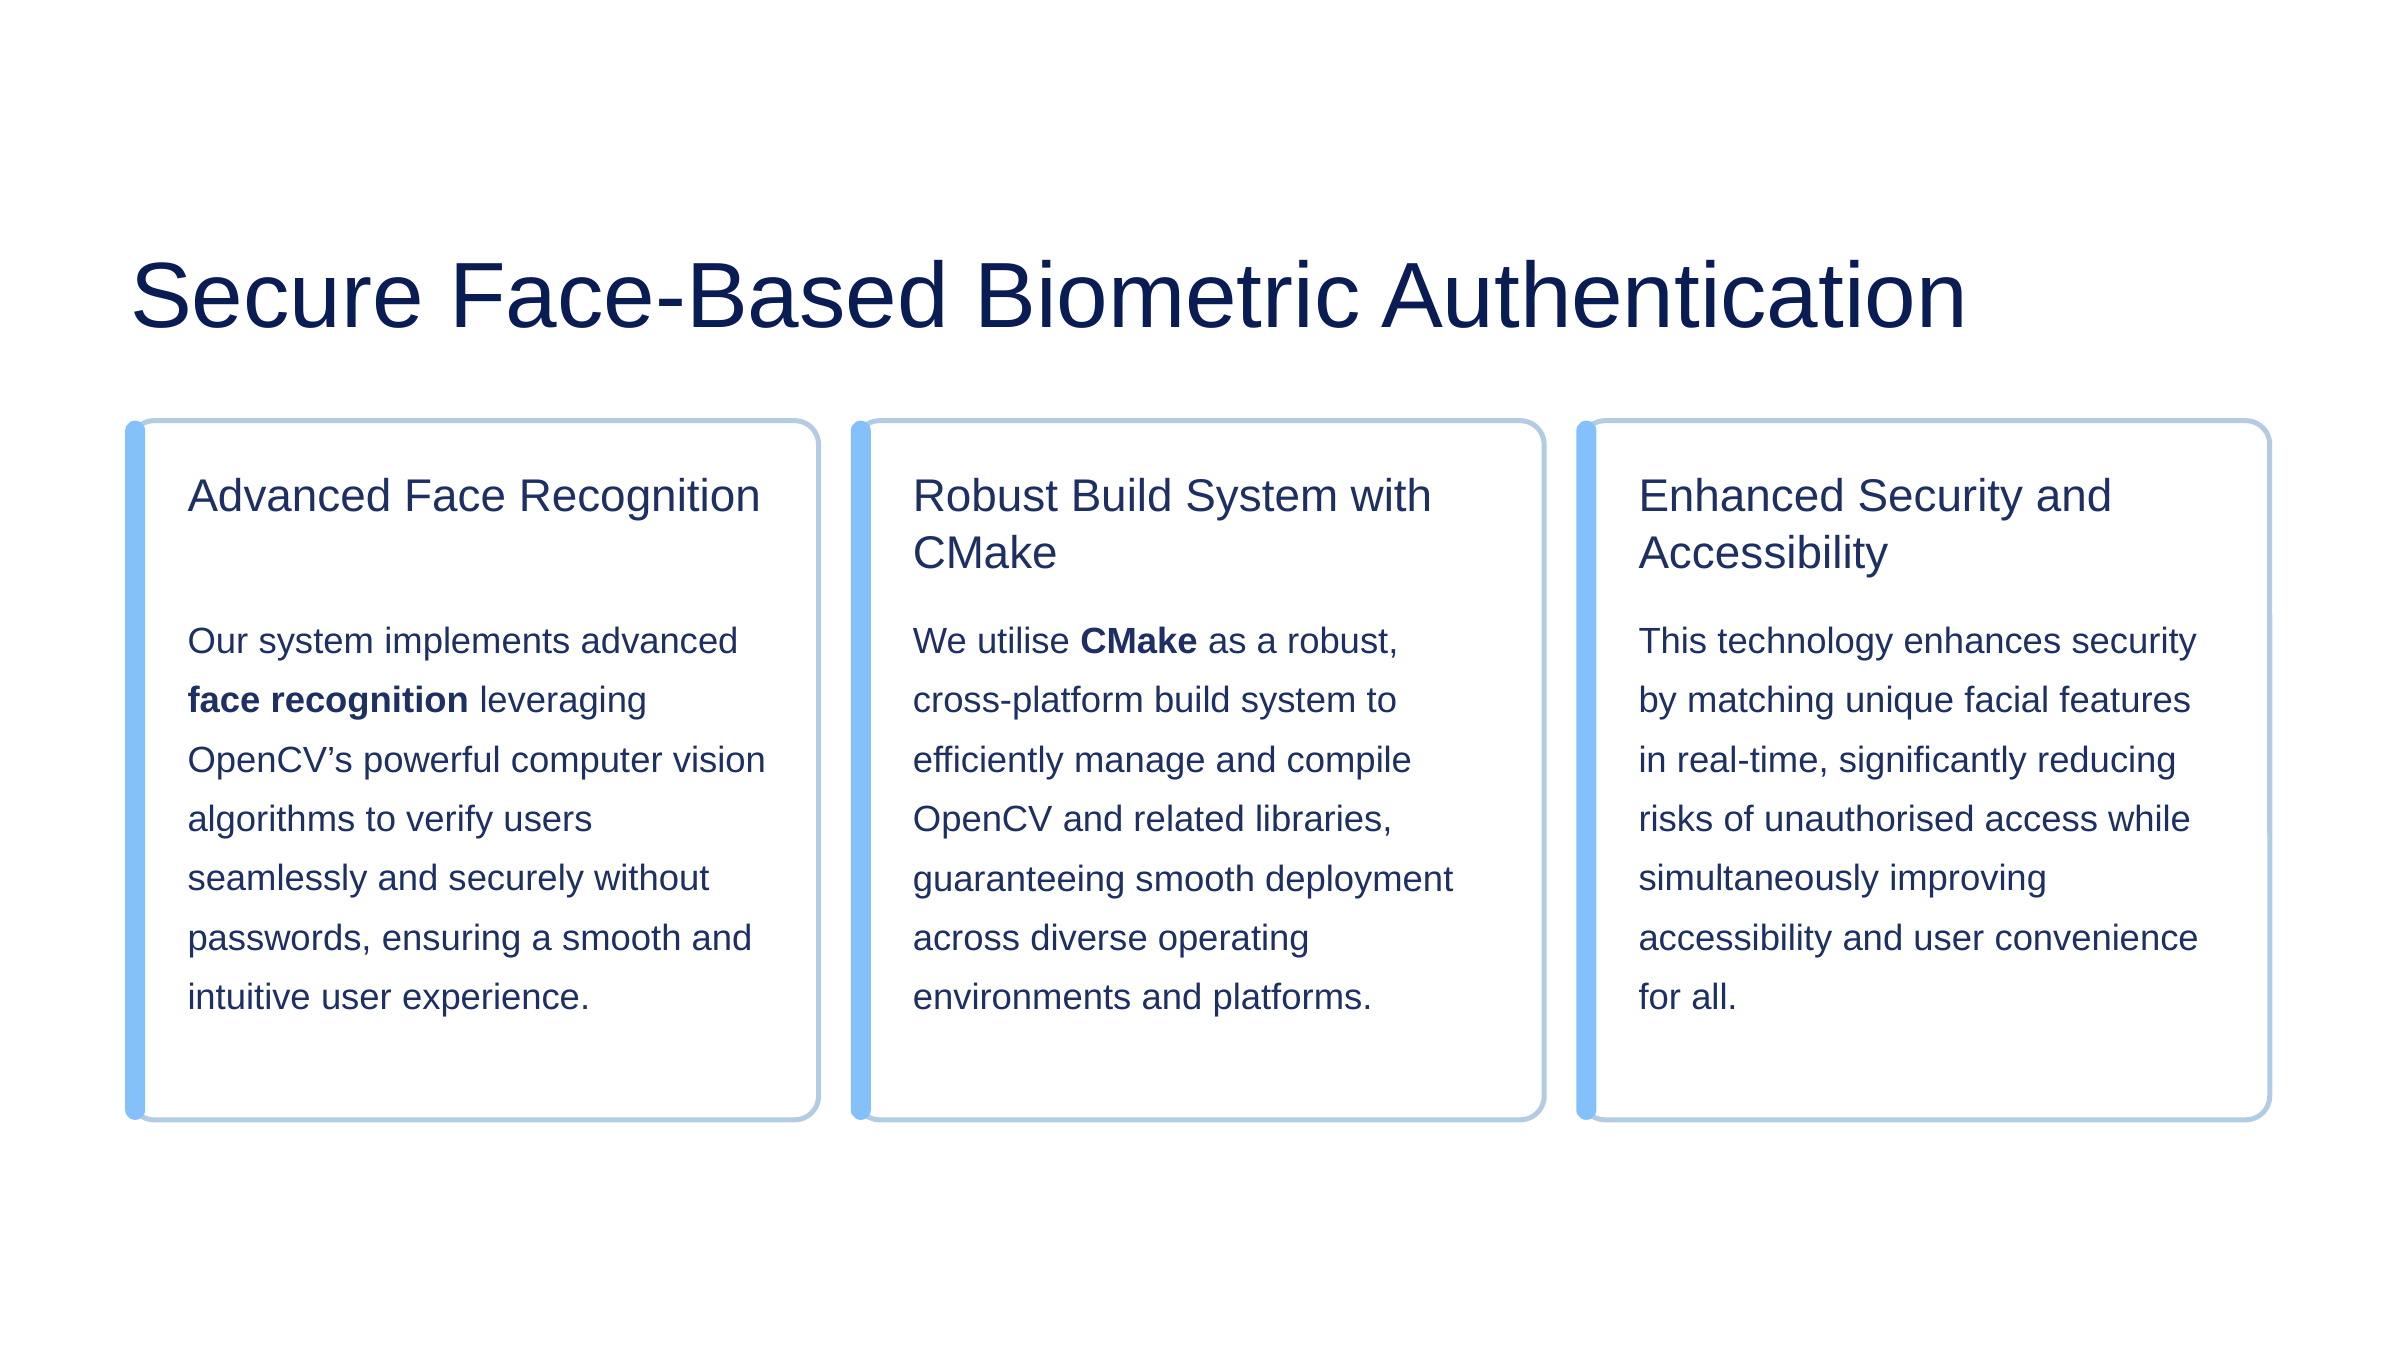

Secure Face-Based Biometric Authentication

Advanced Face Recognition
Robust Build System with CMake
Enhanced Security and Accessibility
Our system implements advanced face recognition leveraging OpenCV’s powerful computer vision algorithms to verify users seamlessly and securely without passwords, ensuring a smooth and intuitive user experience.
We utilise CMake as a robust, cross-platform build system to efficiently manage and compile OpenCV and related libraries, guaranteeing smooth deployment across diverse operating environments and platforms.
This technology enhances security by matching unique facial features in real-time, significantly reducing risks of unauthorised access while simultaneously improving accessibility and user convenience for all.